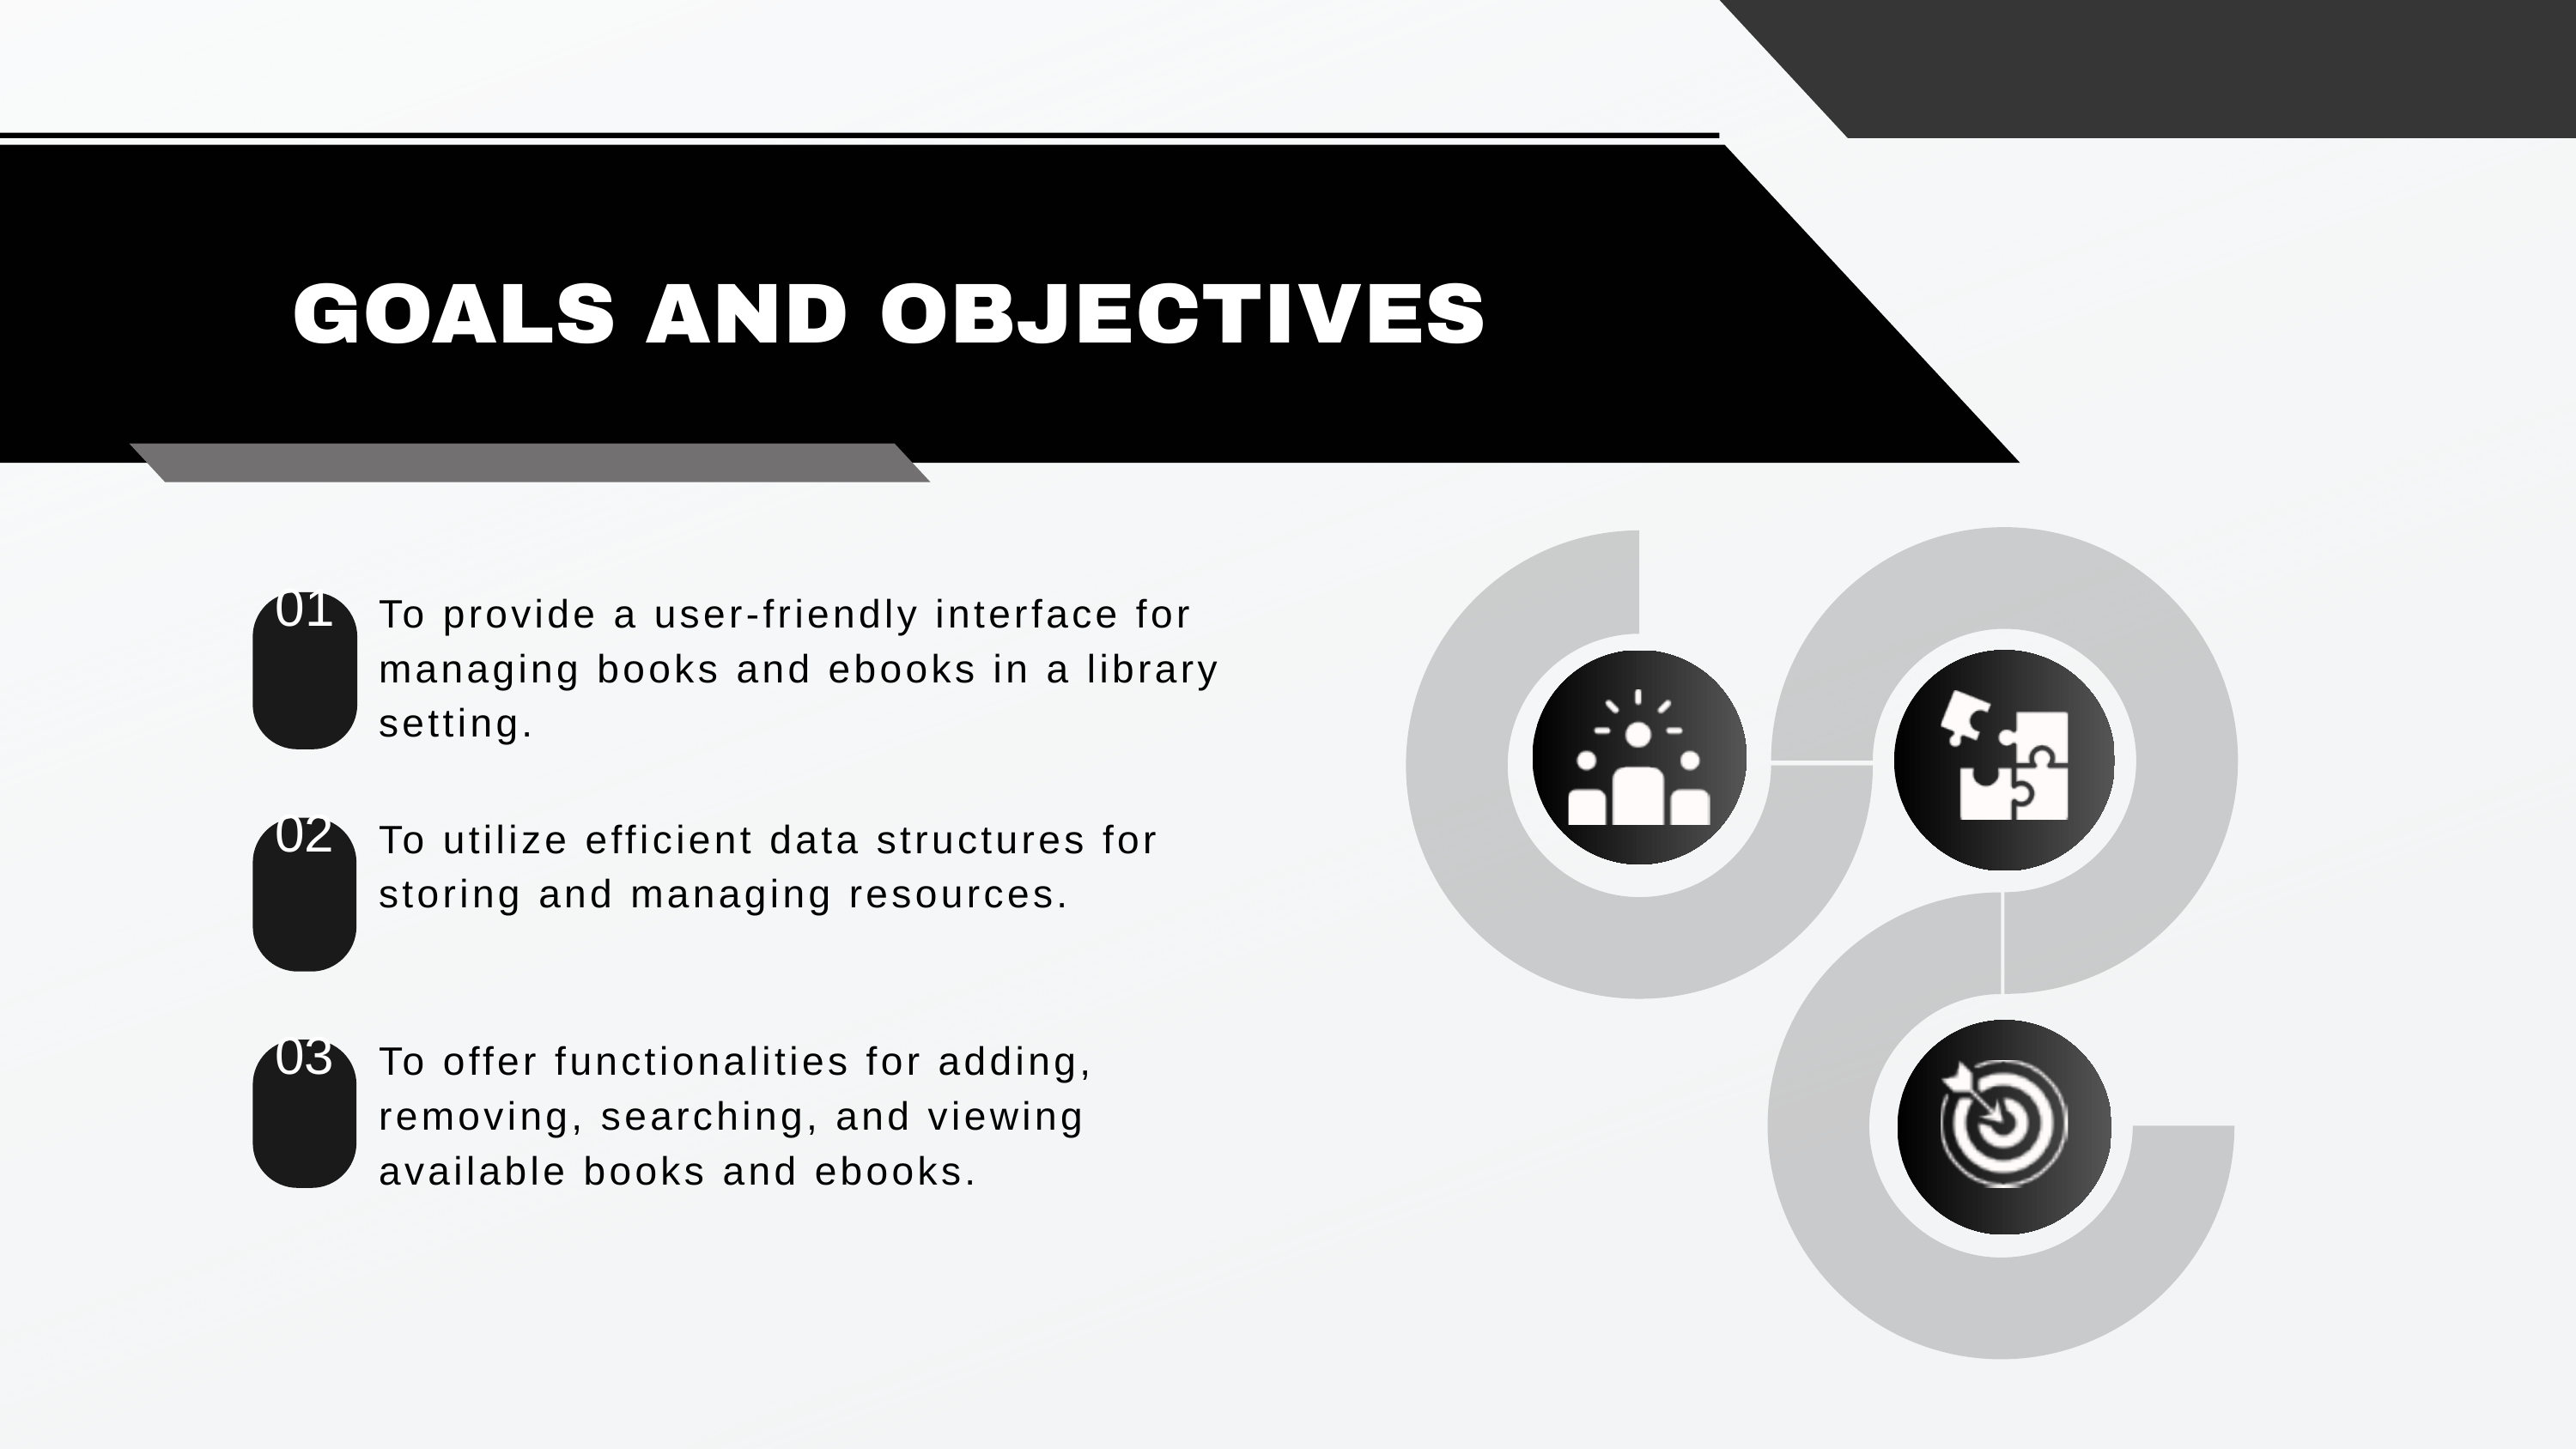

GOALS AND OBJECTIVES

To provide a user-friendly interface for managing books and ebooks in a library setting.

01

To utilize efficient data structures for storing and managing resources.

02

To offer functionalities for adding, removing, searching, and viewing available books and ebooks.

03